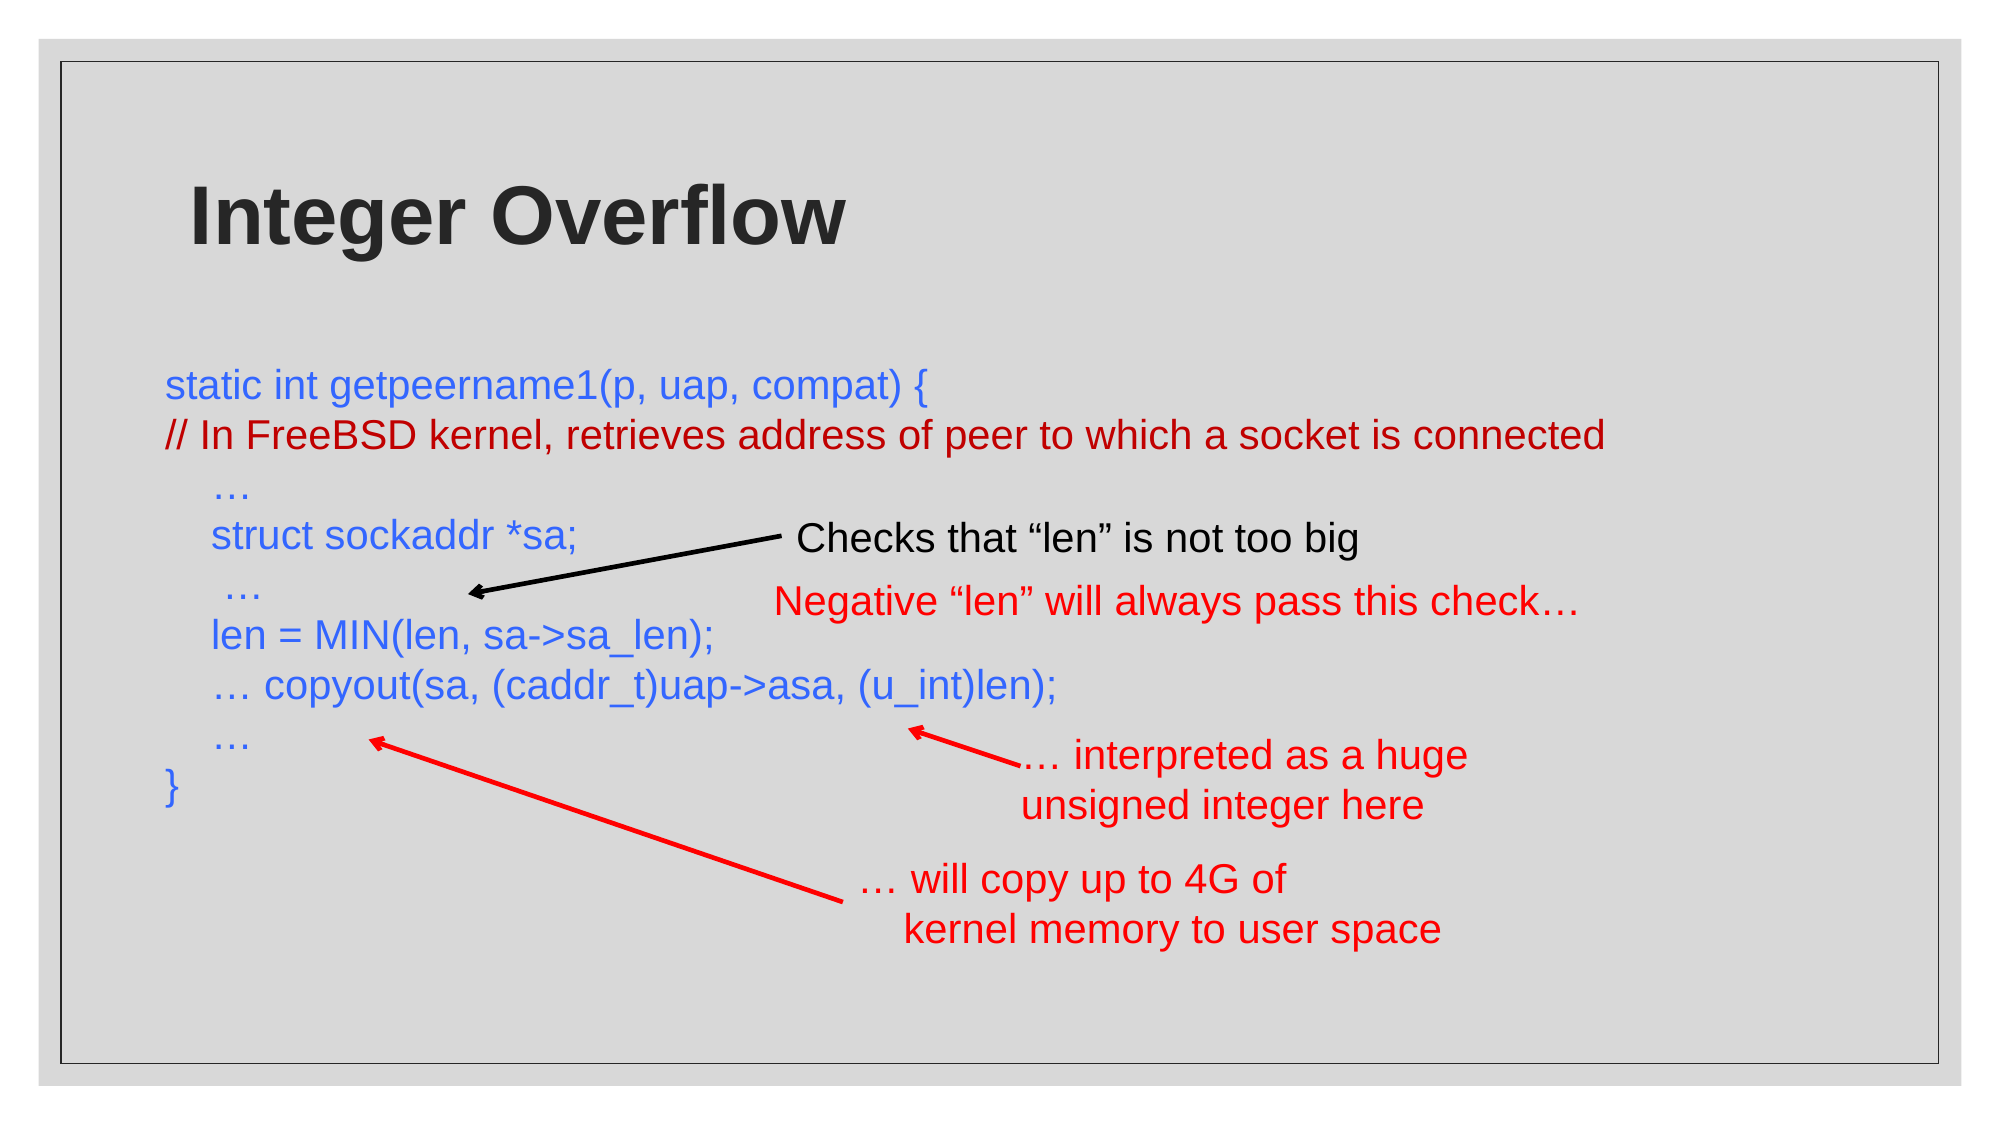

# Integer Overflow
static int getpeername1(p, uap, compat) {
// In FreeBSD kernel, retrieves address of peer to which a socket is connected
    …
    struct sockaddr *sa;
     …
    len = MIN(len, sa->sa_len);
    … copyout(sa, (caddr_t)uap->asa, (u_int)len);
    …
}
Checks that “len” is not too big
Negative “len” will always pass this check…
… interpreted as a huge
unsigned integer here
… will copy up to 4G of
    kernel memory to user space